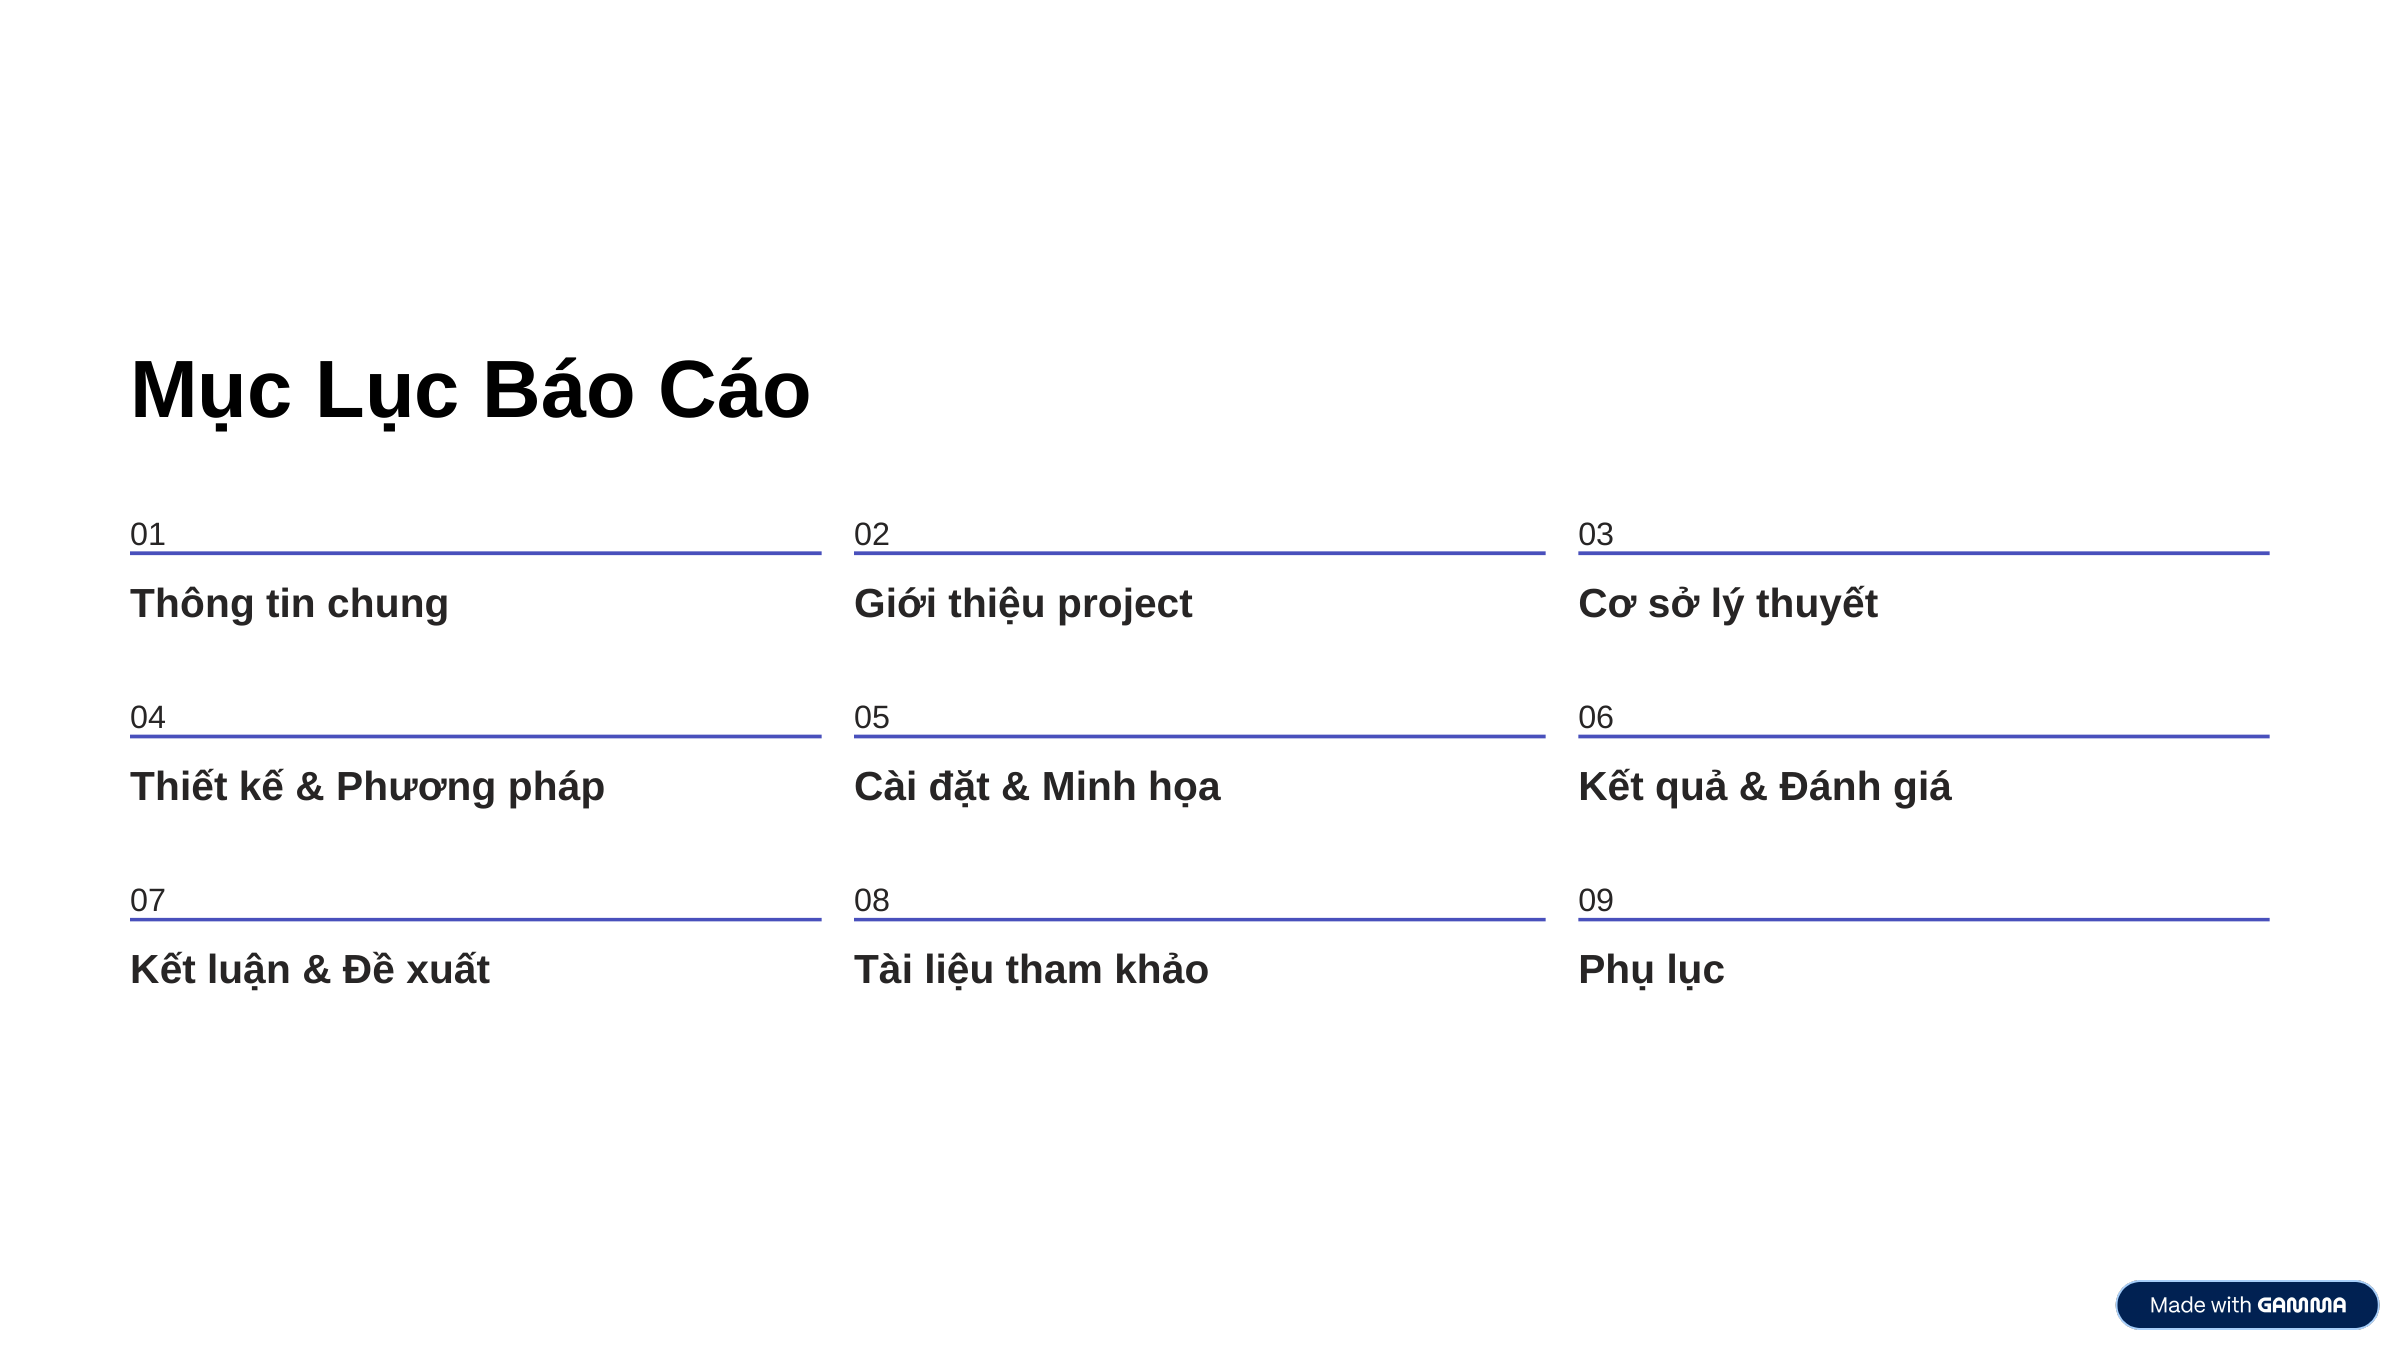

Mục Lục Báo Cáo
01
02
03

Thông tin chung
Giới thiệu project
Cơ sở lý thuyết
04
05
06

Thiết kế & Phương pháp
Cài đặt & Minh họa
Kết quả & Đánh giá
07
08
09

Kết luận & Đề xuất
Tài liệu tham khảo
Phụ lục